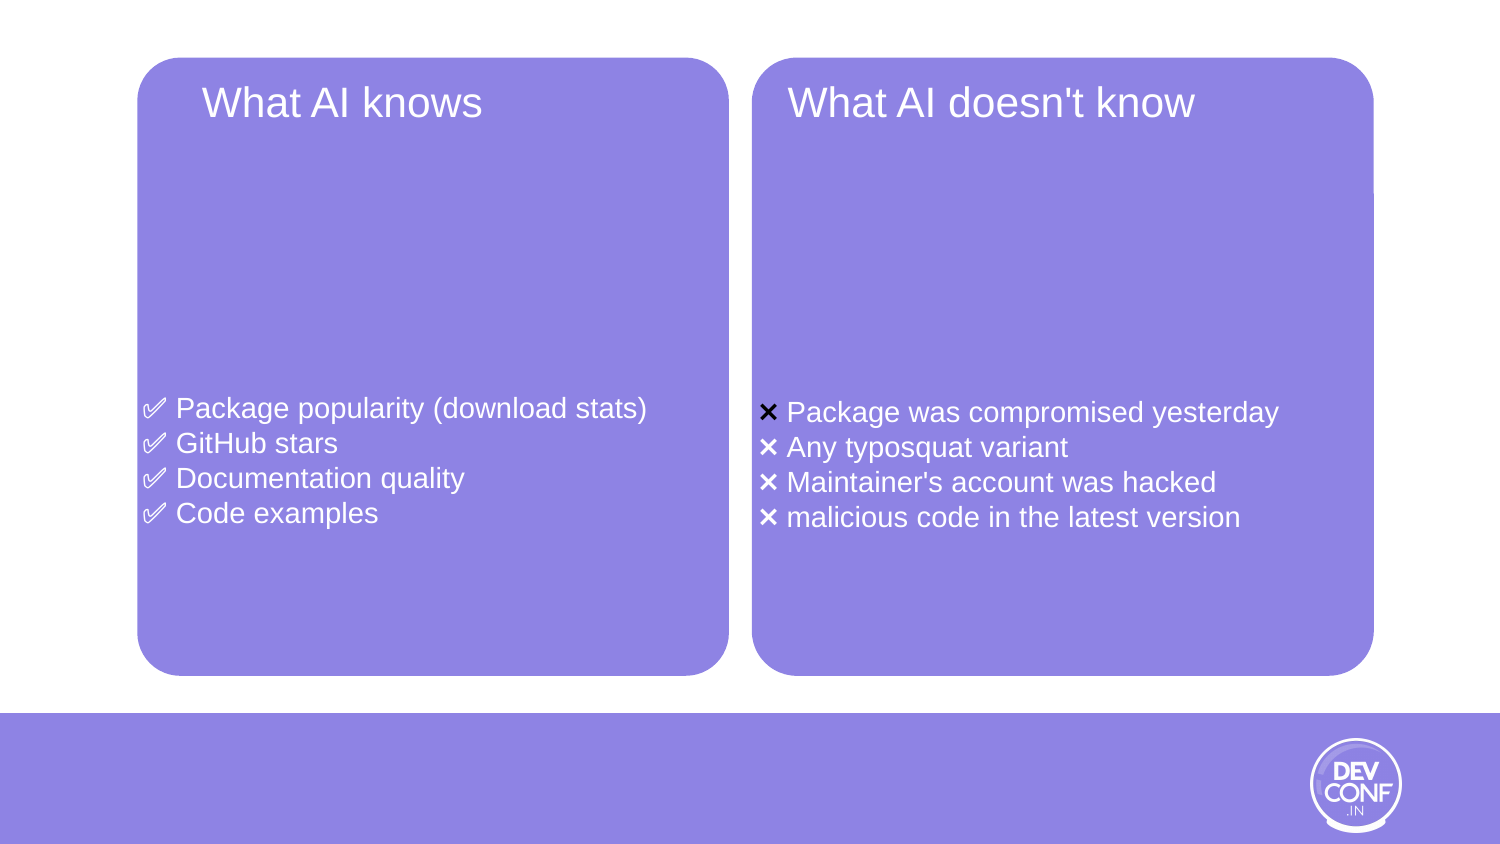

What AI knows
What AI doesn't know
❌ Package was compromised yesterday
❌ Any typosquat variant
❌ Maintainer's account was hacked
❌ malicious code in the latest version
✅ Package popularity (download stats)
✅ GitHub stars
✅ Documentation quality
✅ Code examples